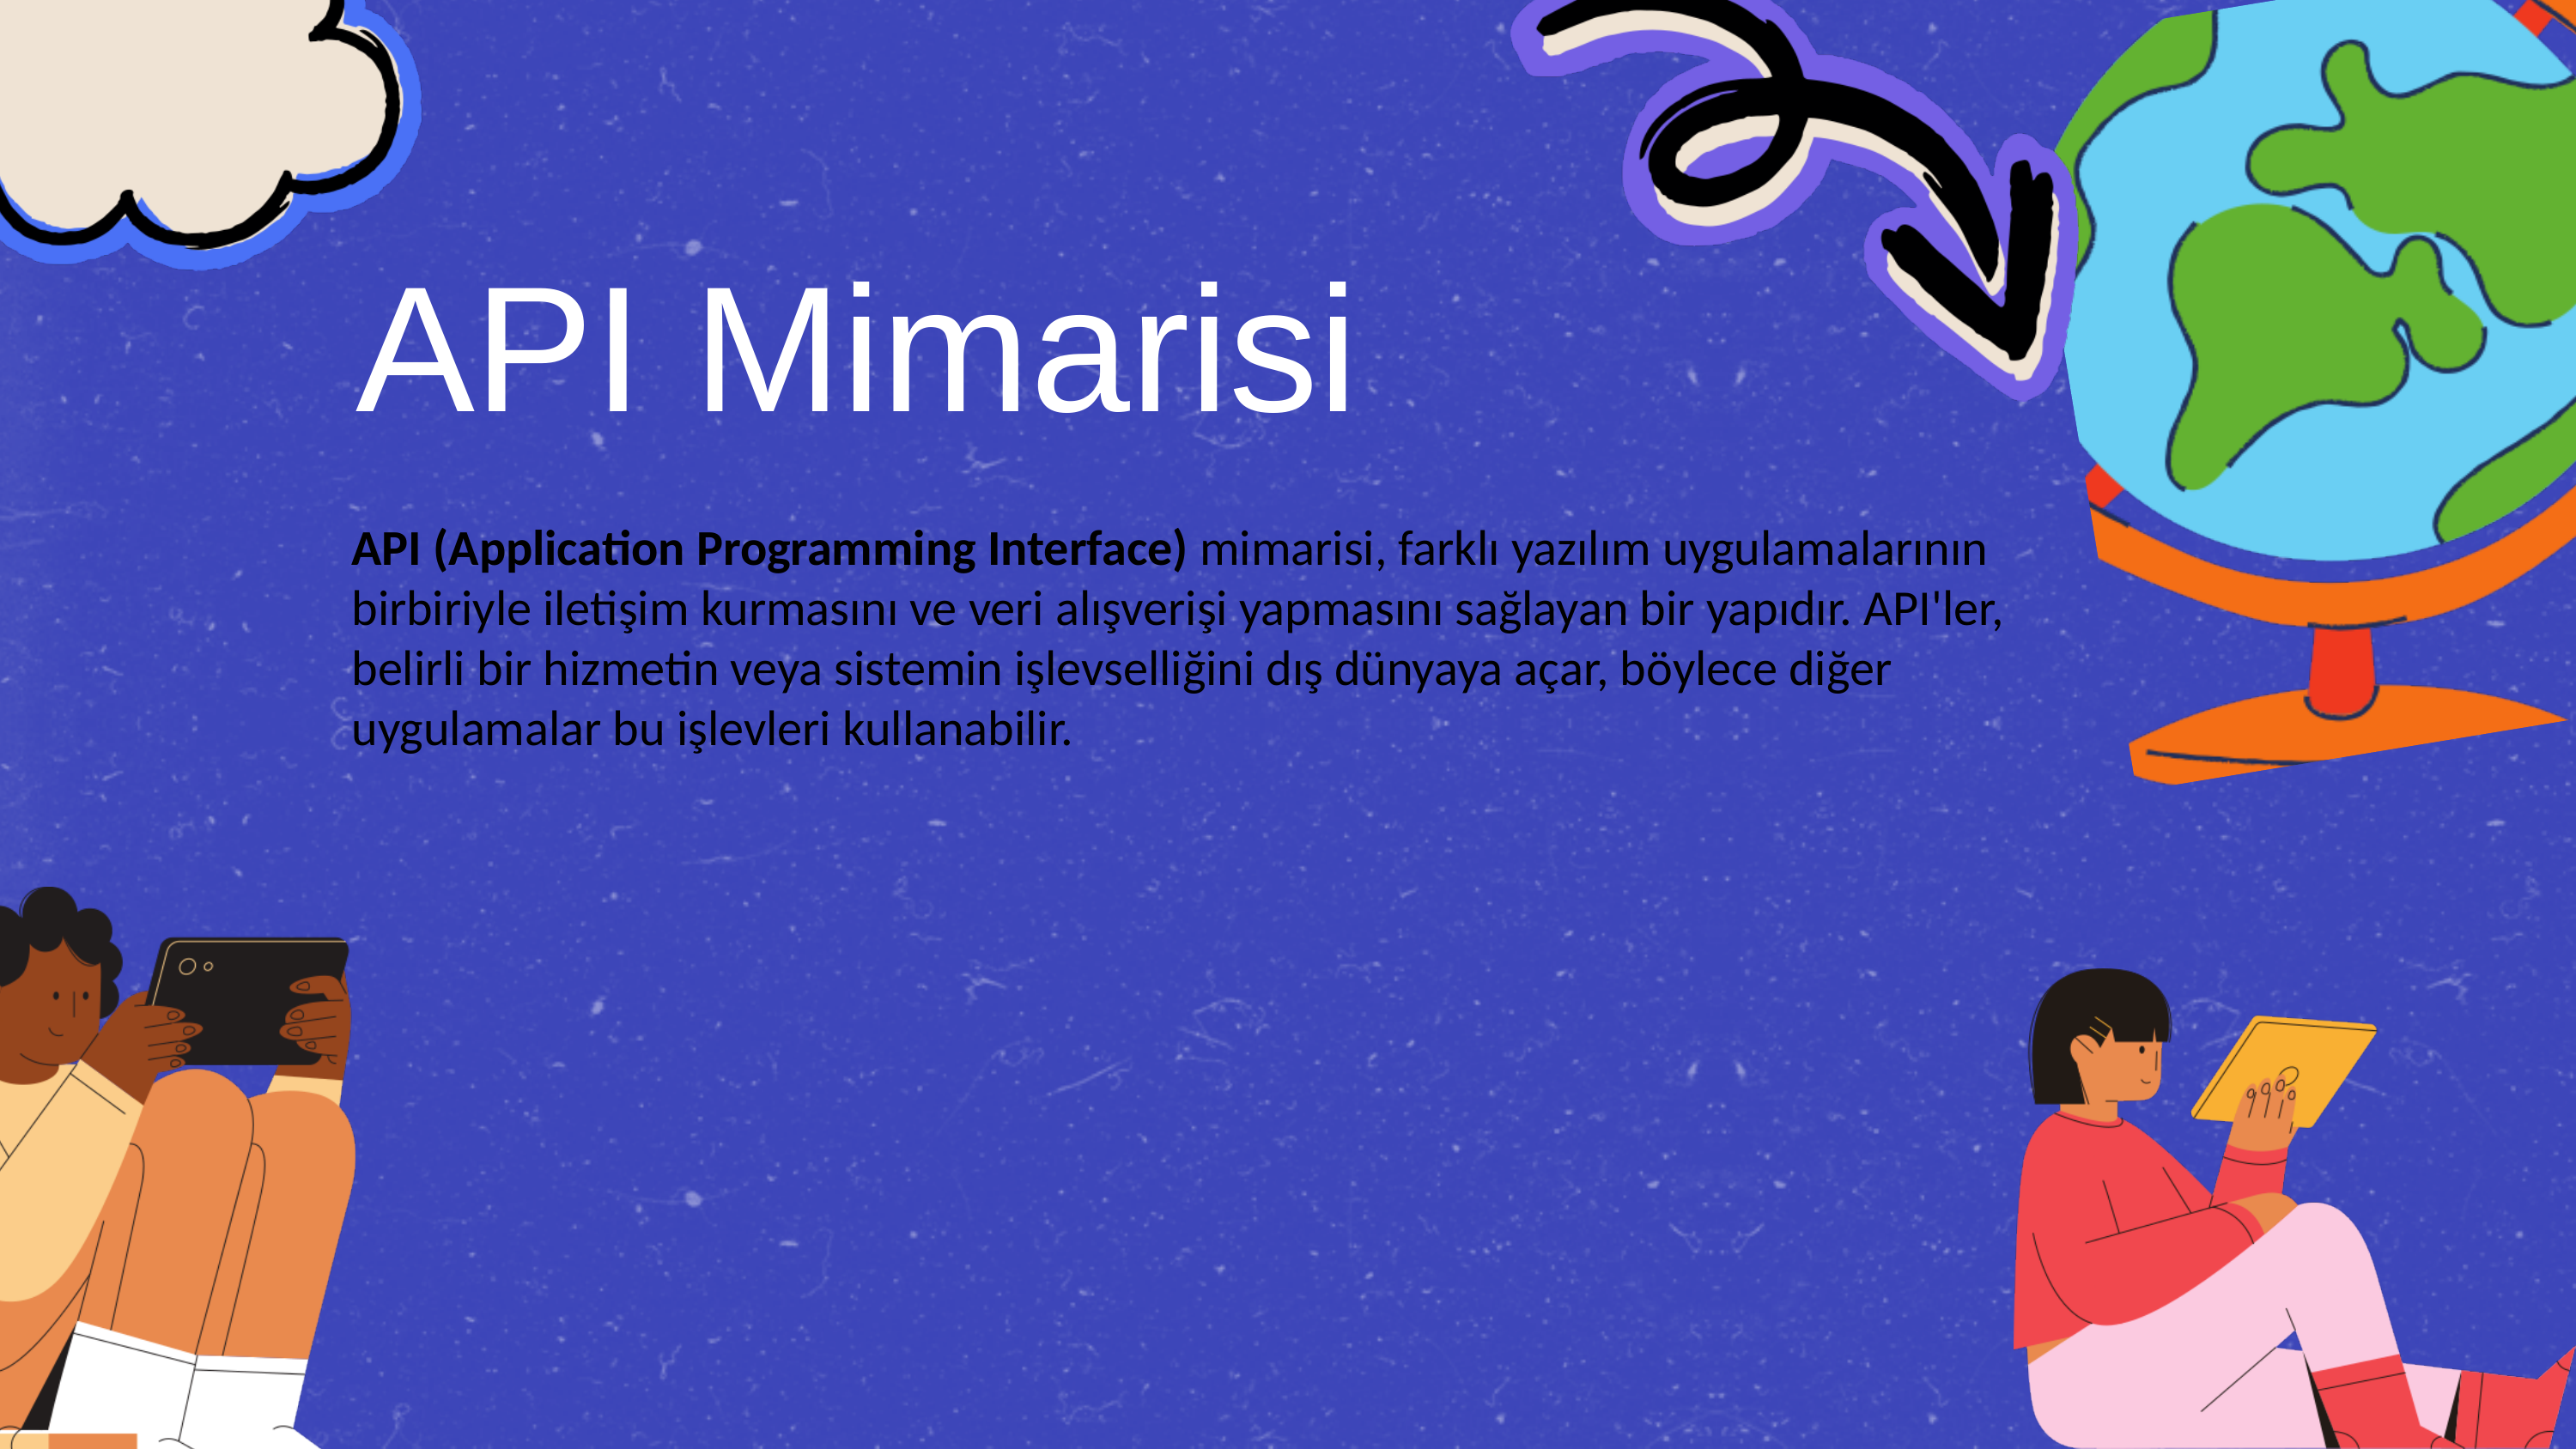

API Mimarisi

API (Application Programming Interface) mimarisi, farklı yazılım uygulamalarının birbiriyle iletişim kurmasını ve veri alışverişi yapmasını sağlayan bir yapıdır. API'ler, belirli bir hizmetin veya sistemin işlevselliğini dış dünyaya açar, böylece diğer uygulamalar bu işlevleri kullanabilir.